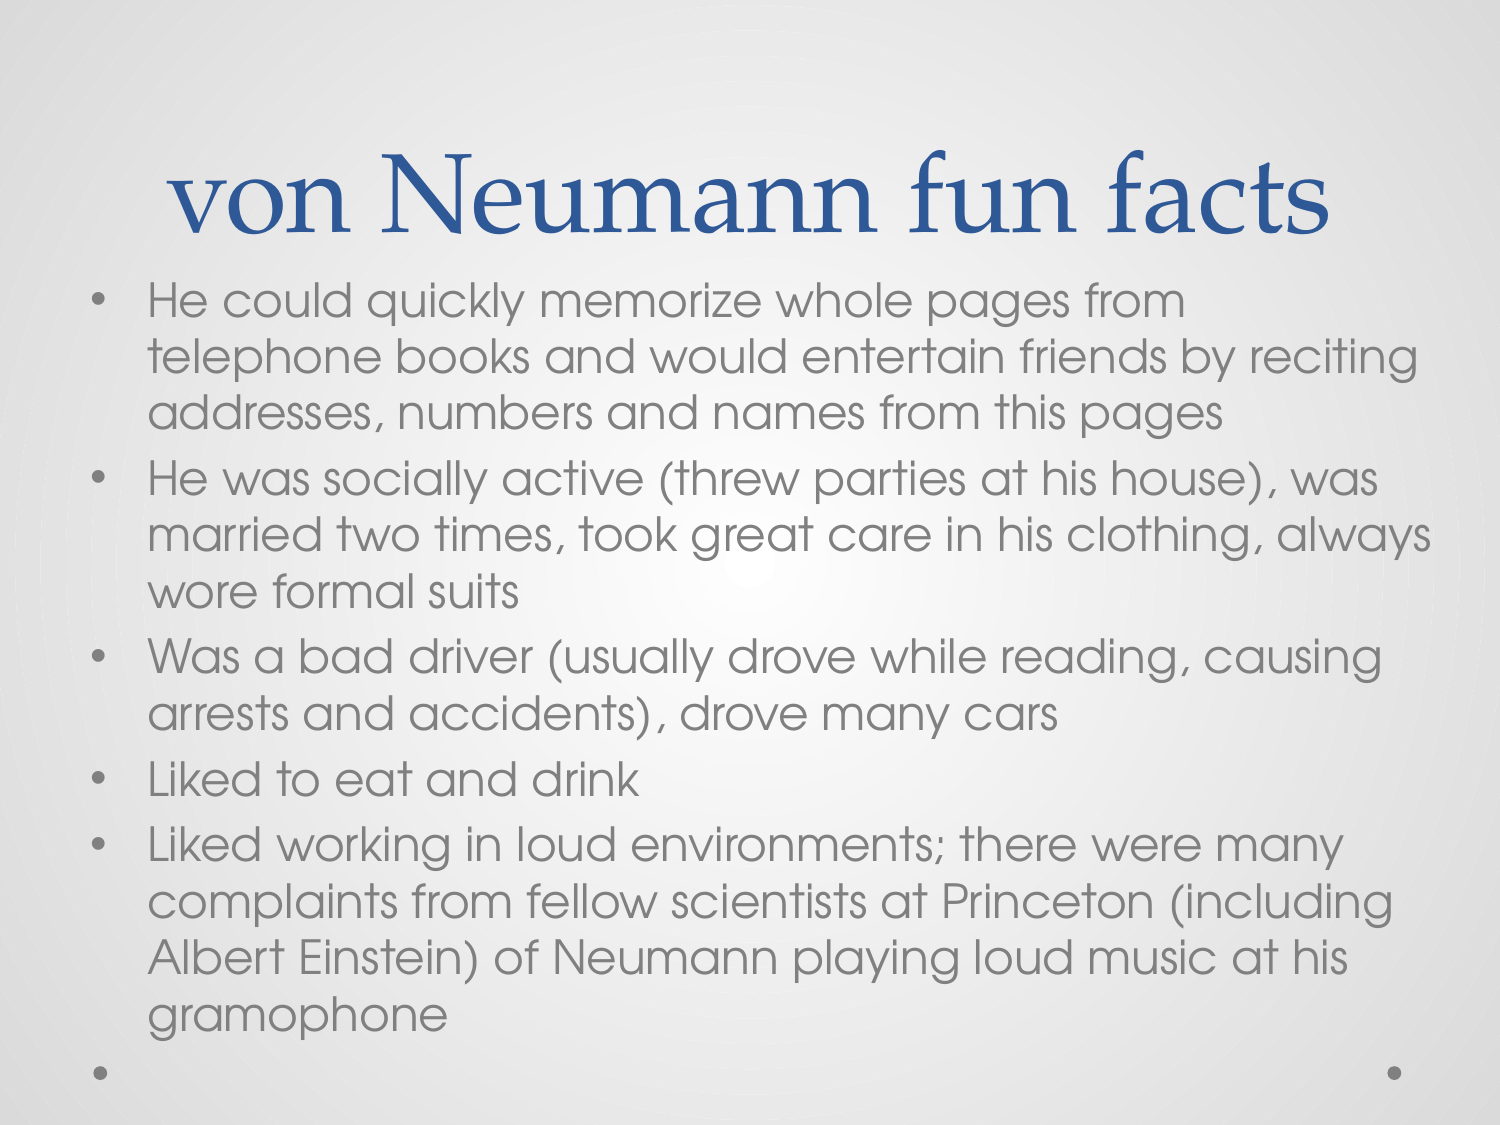

# von Neumann fun facts
He could quickly memorize whole pages from telephone books and would entertain friends by reciting addresses, numbers and names from this pages
He was socially active (threw parties at his house), was married two times, took great care in his clothing, always wore formal suits
Was a bad driver (usually drove while reading, causing arrests and accidents), drove many cars
Liked to eat and drink
Liked working in loud environments; there were many complaints from fellow scientists at Princeton (including Albert Einstein) of Neumann playing loud music at his gramophone